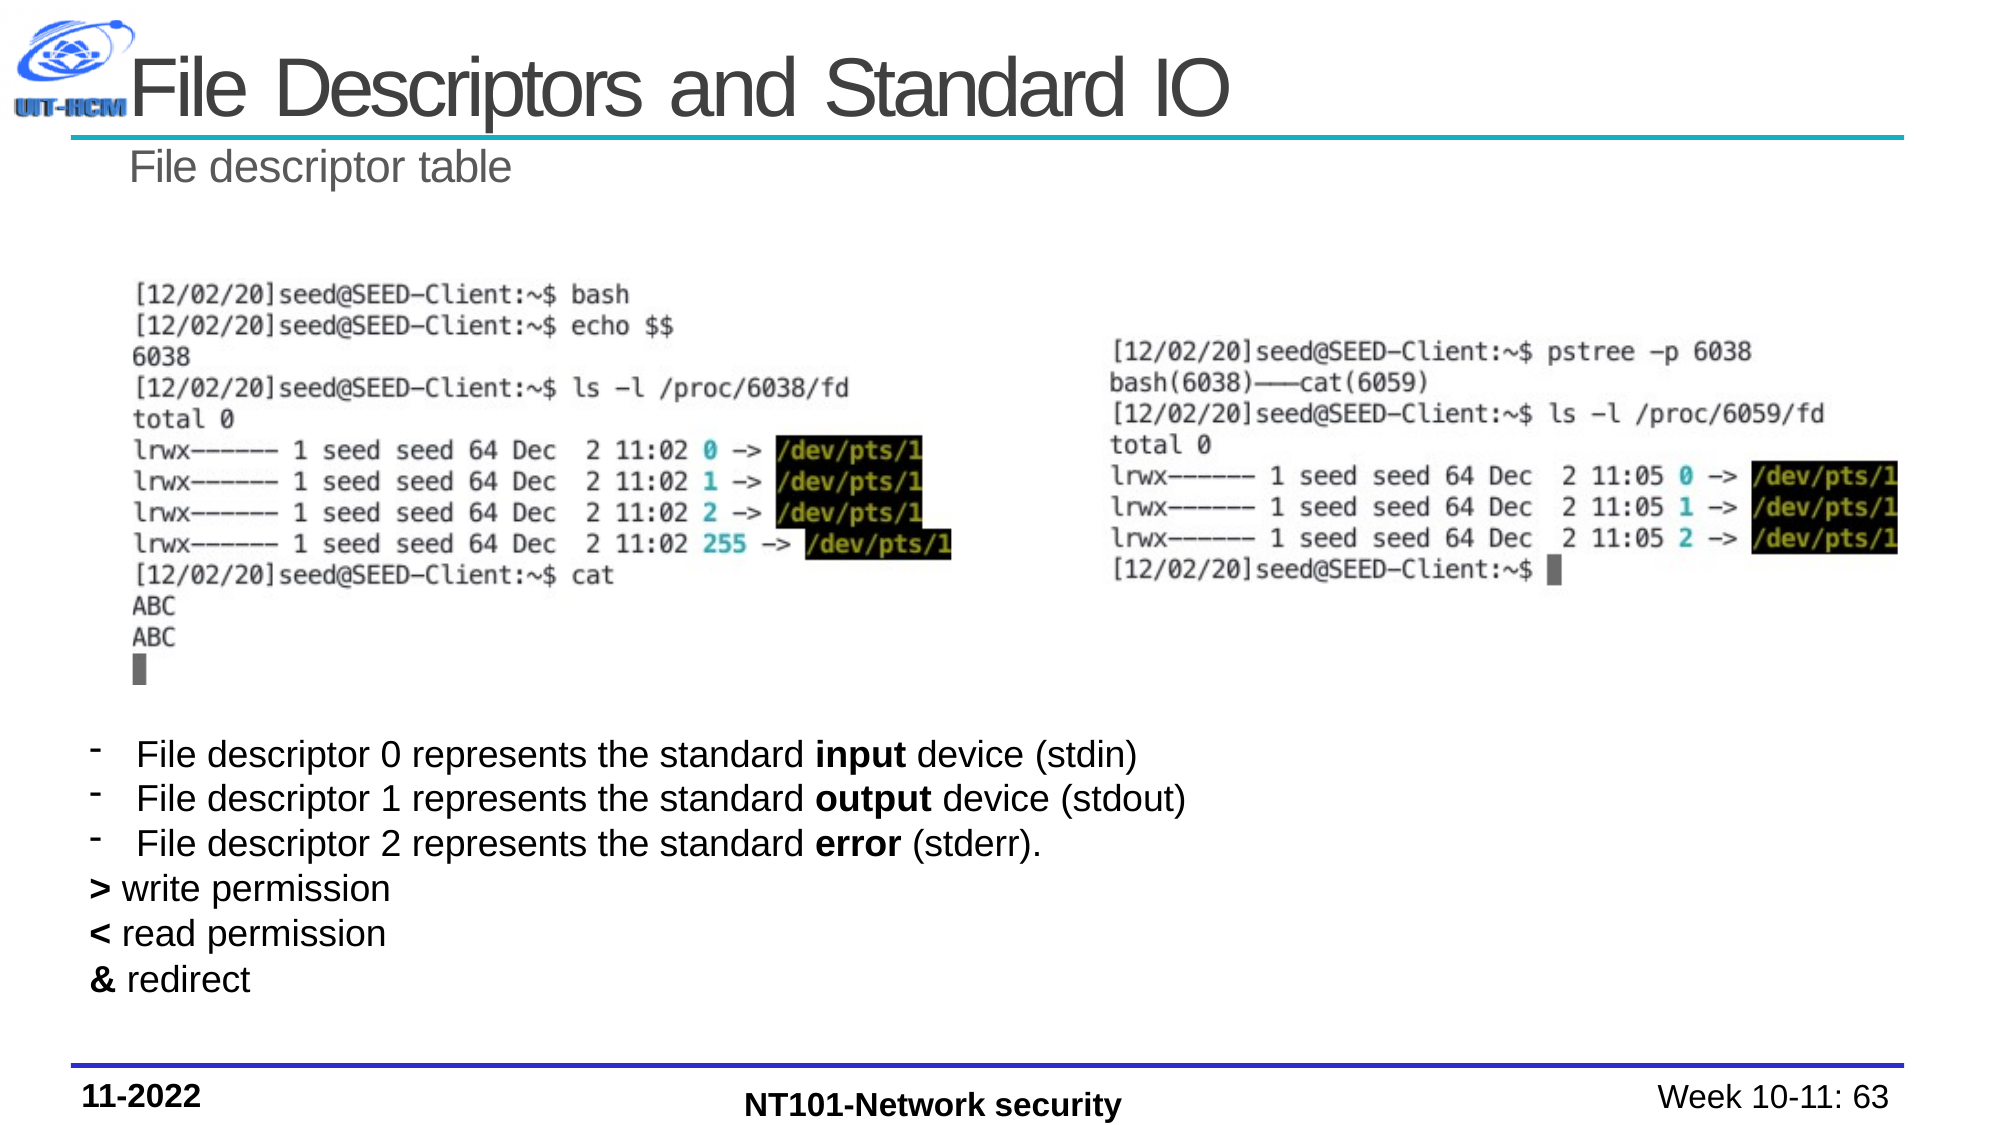

# File Descriptors and Standard IO
File descriptor table

File descriptor 0 represents the standard input device (stdin)
File descriptor 1 represents the standard output device (stdout)
File descriptor 2 represents the standard error (stderr).
> write permission
< read permission
& redirect